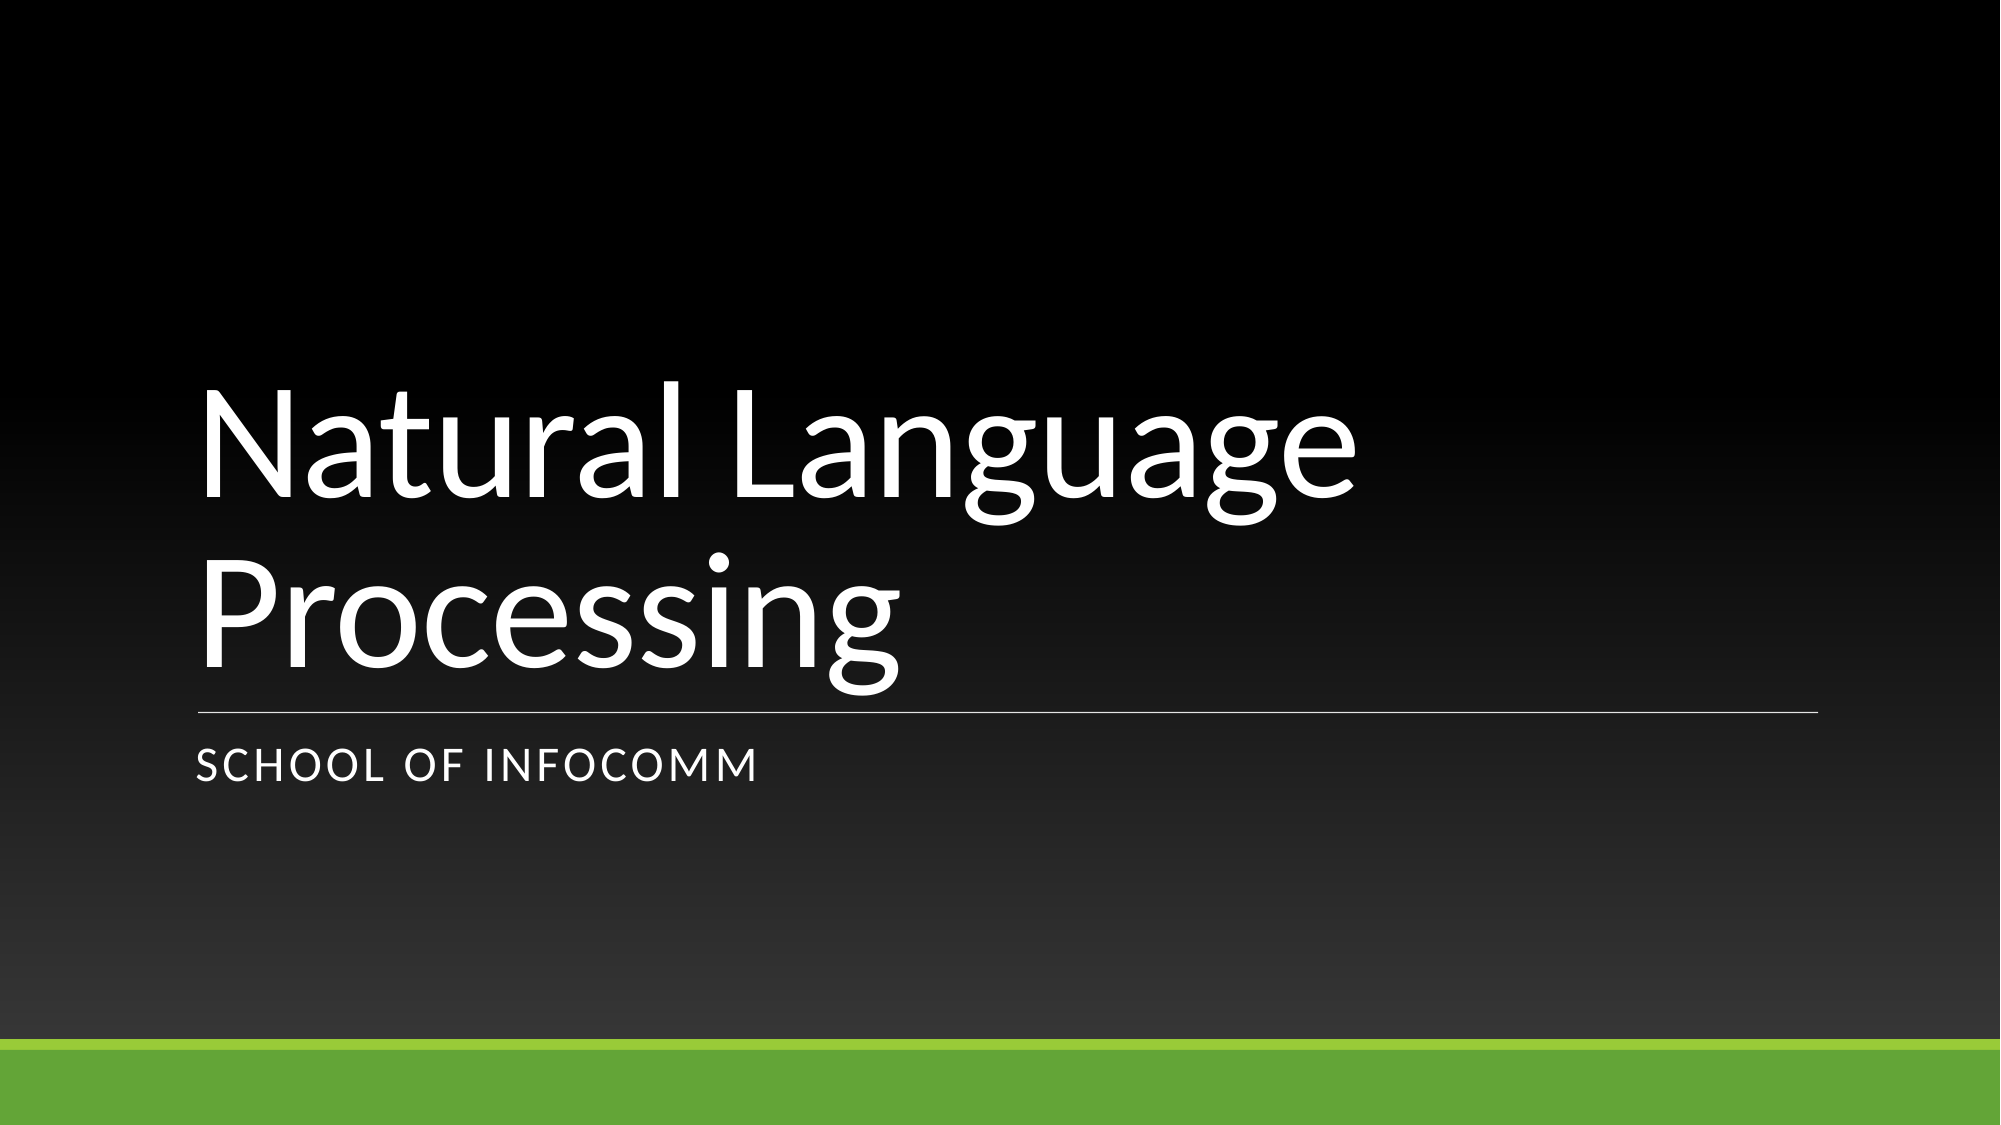

# Natural Language Processing

School of infocomm